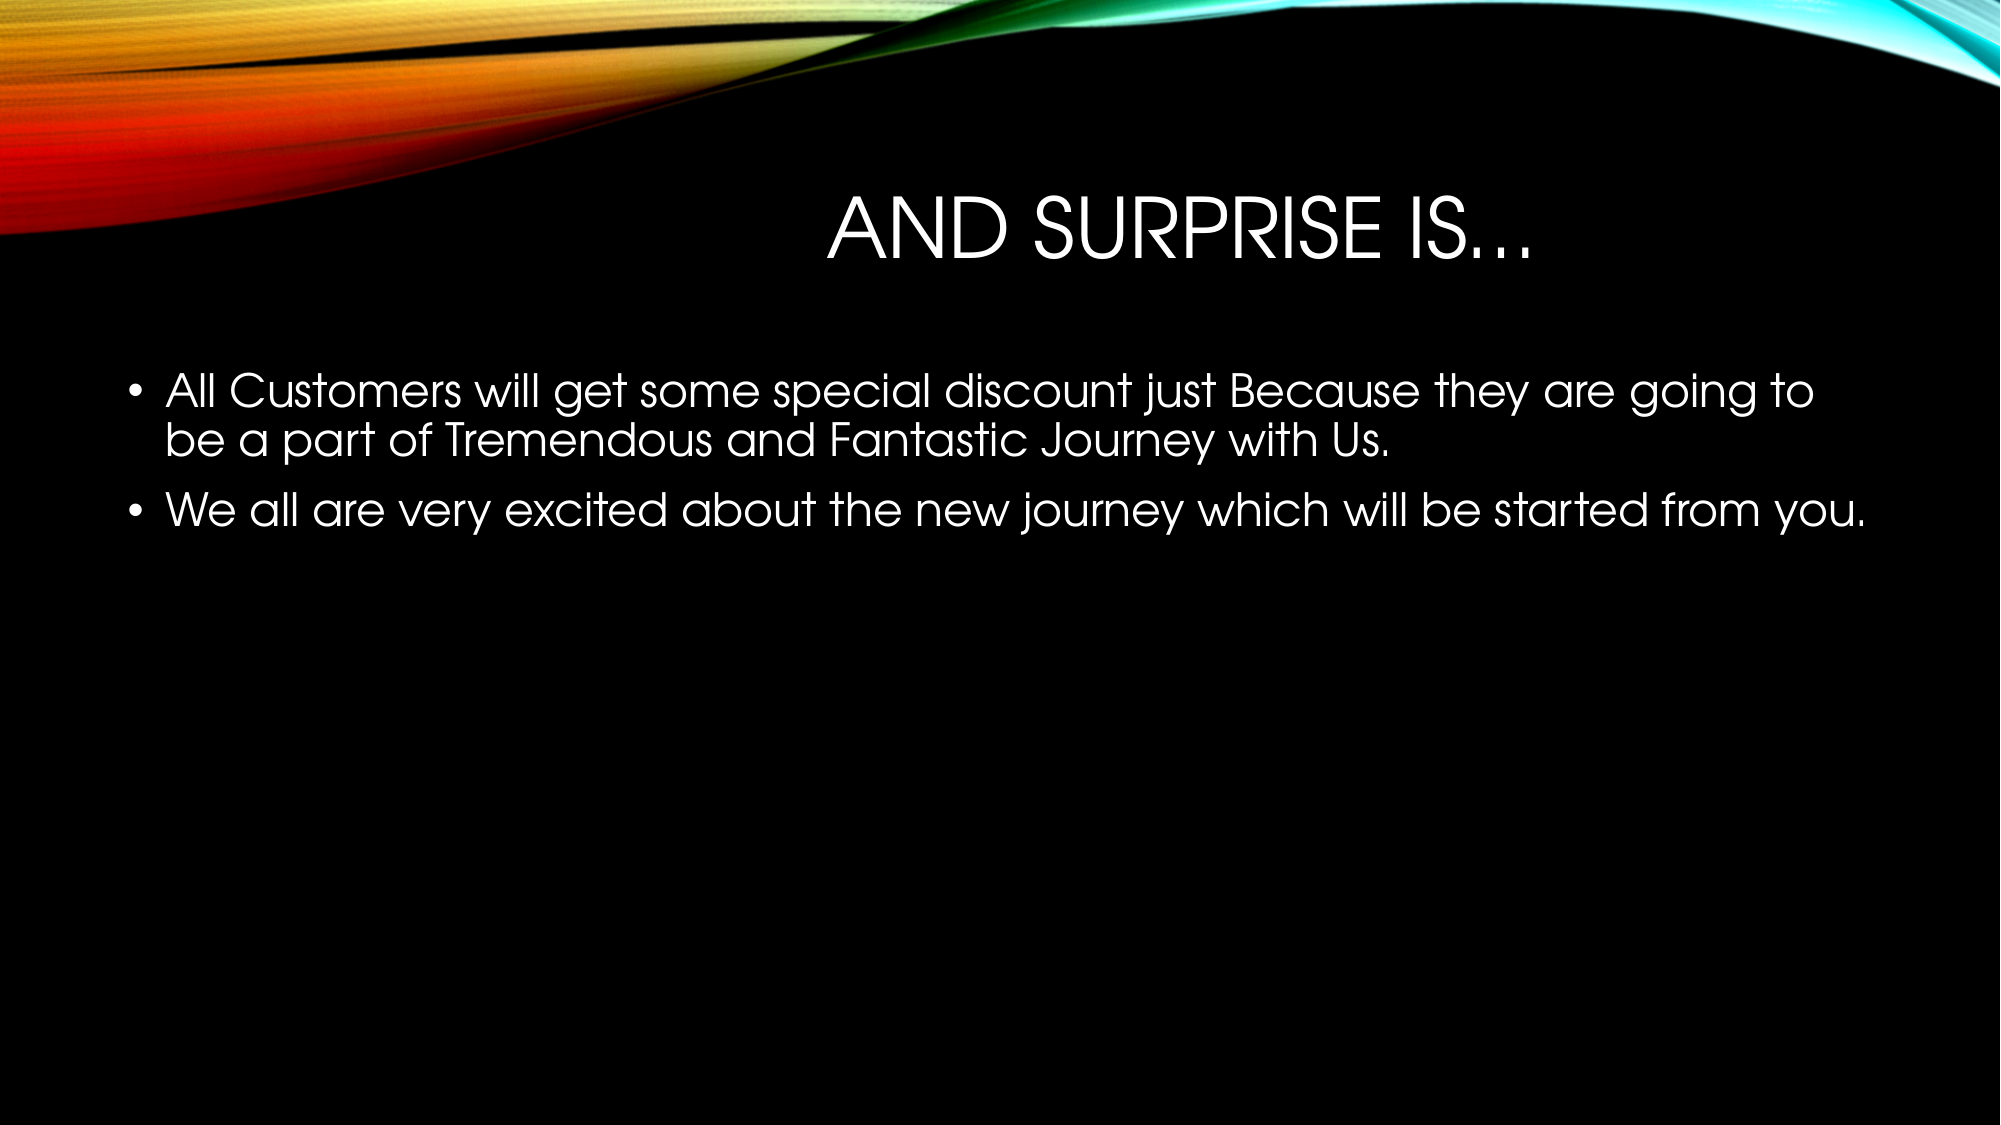

# And Surprise is…
All Customers will get some special discount just Because they are going to be a part of Tremendous and Fantastic Journey with Us.
We all are very excited about the new journey which will be started from you.